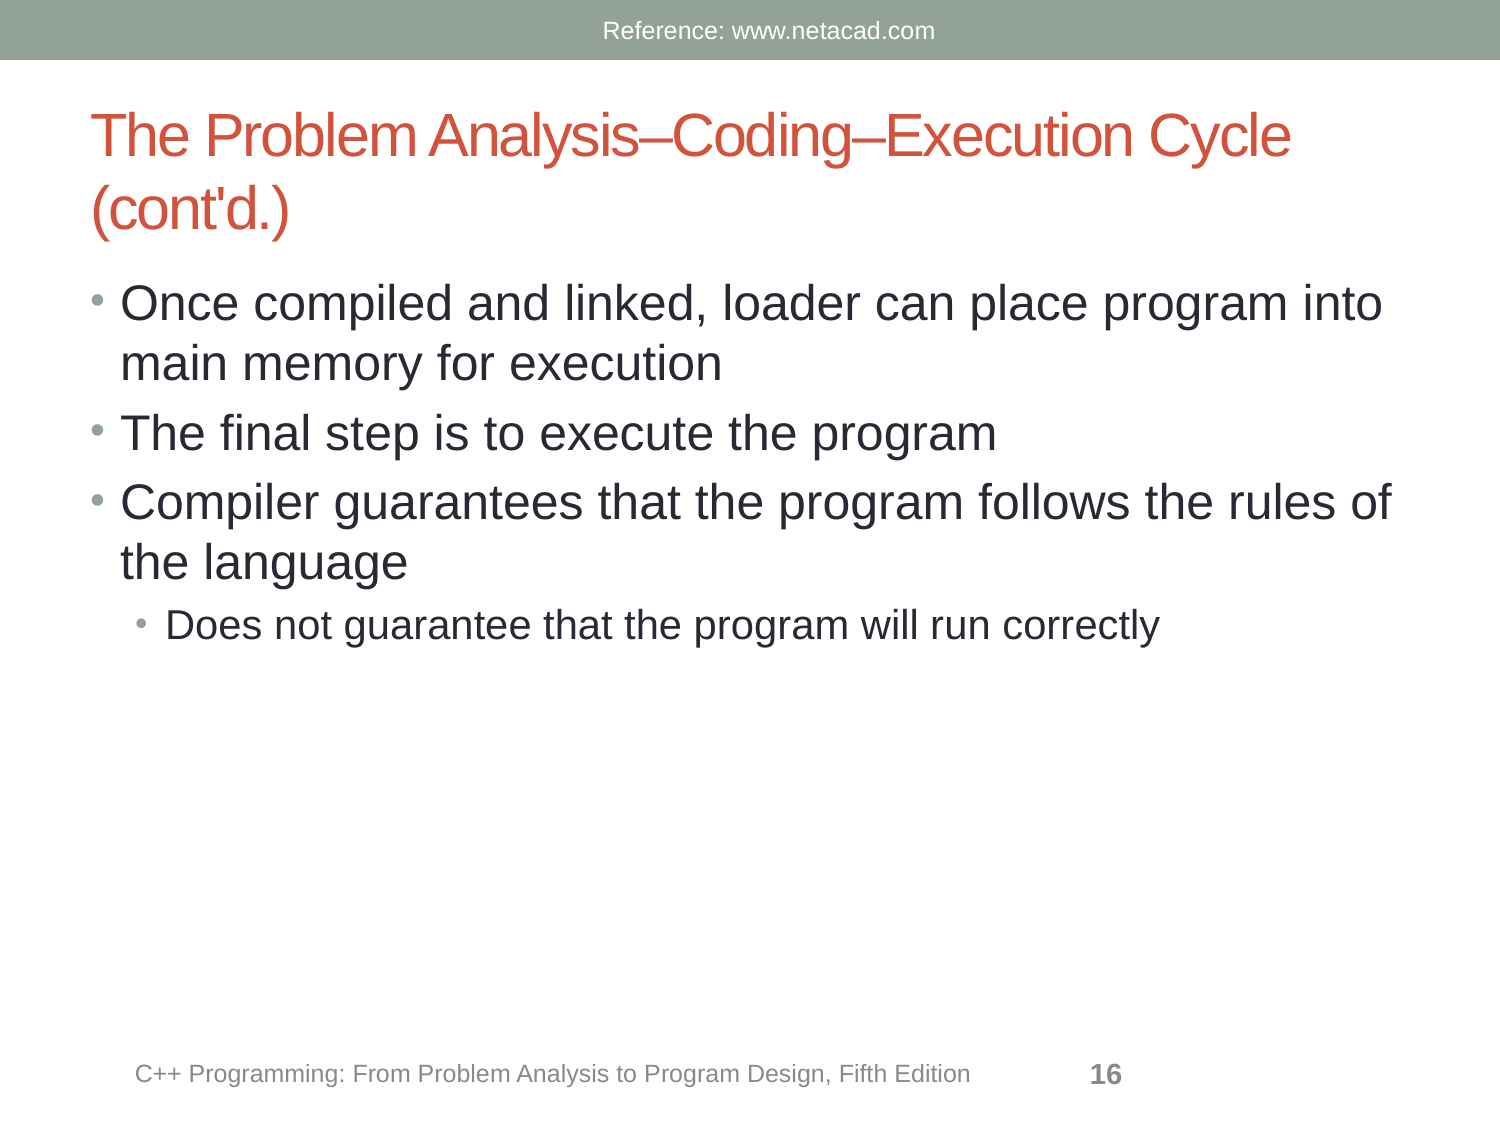

The Problem Analysis–Coding–Execution Cycle (cont'd.)
Once compiled and linked, loader can place program into main memory for execution
The final step is to execute the program
Compiler guarantees that the program follows the rules of the language
Does not guarantee that the program will run correctly
Reference: www.netacad.com
C++ Programming: From Problem Analysis to Program Design, Fifth Edition
16